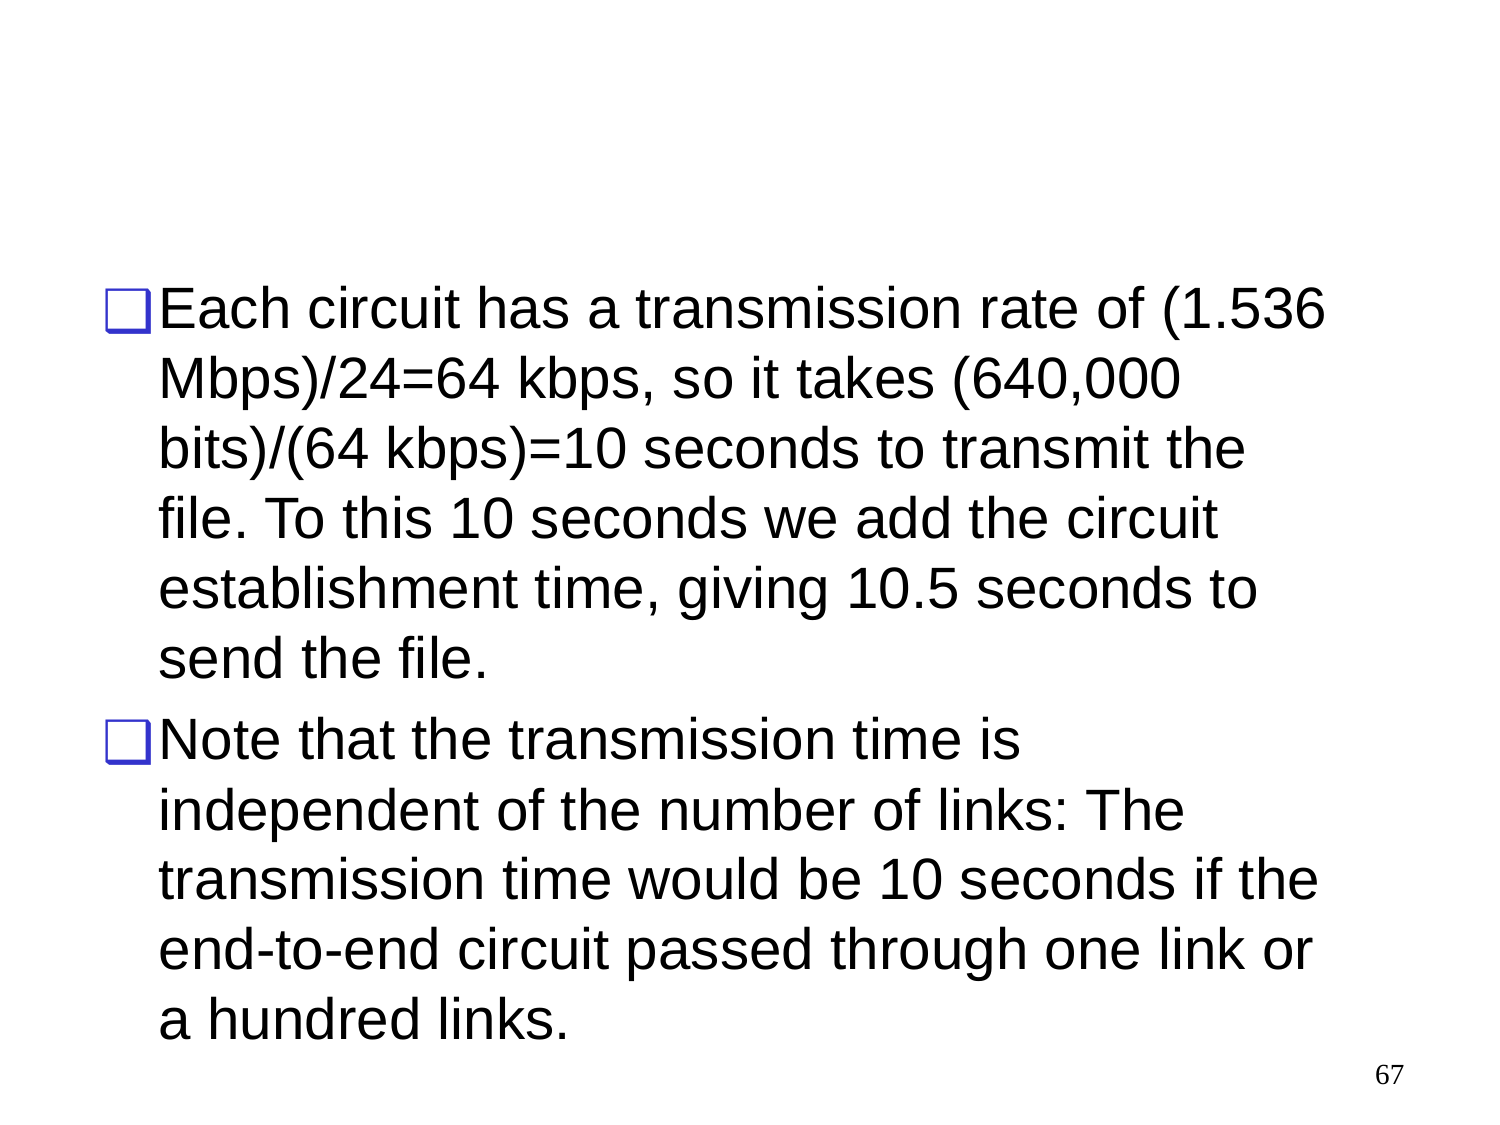

#
Each circuit has a transmission rate of (1.536 Mbps)/24=64 kbps, so it takes (640,000 bits)/(64 kbps)=10 seconds to transmit the file. To this 10 seconds we add the circuit establishment time, giving 10.5 seconds to send the file.
Note that the transmission time is independent of the number of links: The transmission time would be 10 seconds if the end-to-end circuit passed through one link or a hundred links.

67